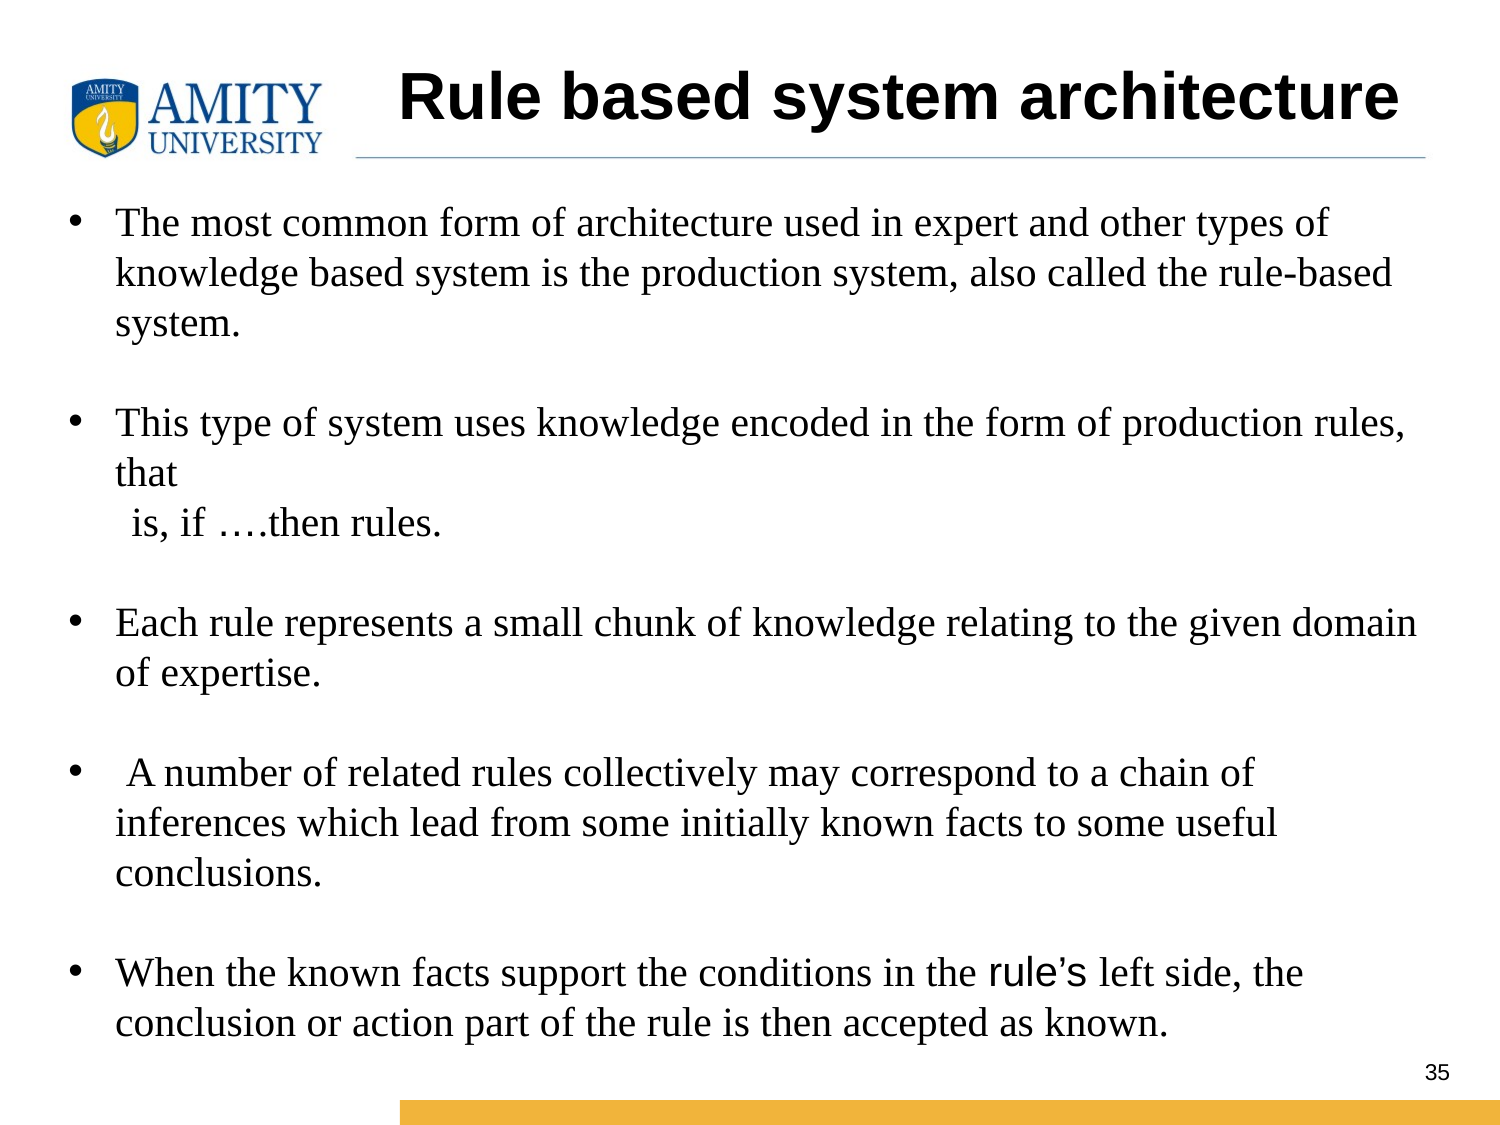

# Rule based system architecture
The most common form of architecture used in expert and other types of knowledge based system is the production system, also called the rule-based system.

This type of system uses knowledge encoded in the form of production rules, that
      is, if ….then rules.

Each rule represents a small chunk of knowledge relating to the given domain of expertise.

 A number of related rules collectively may correspond to a chain of inferences which lead from some initially known facts to some useful conclusions.

When the known facts support the conditions in the rule’s left side, the conclusion or action part of the rule is then accepted as known.
35